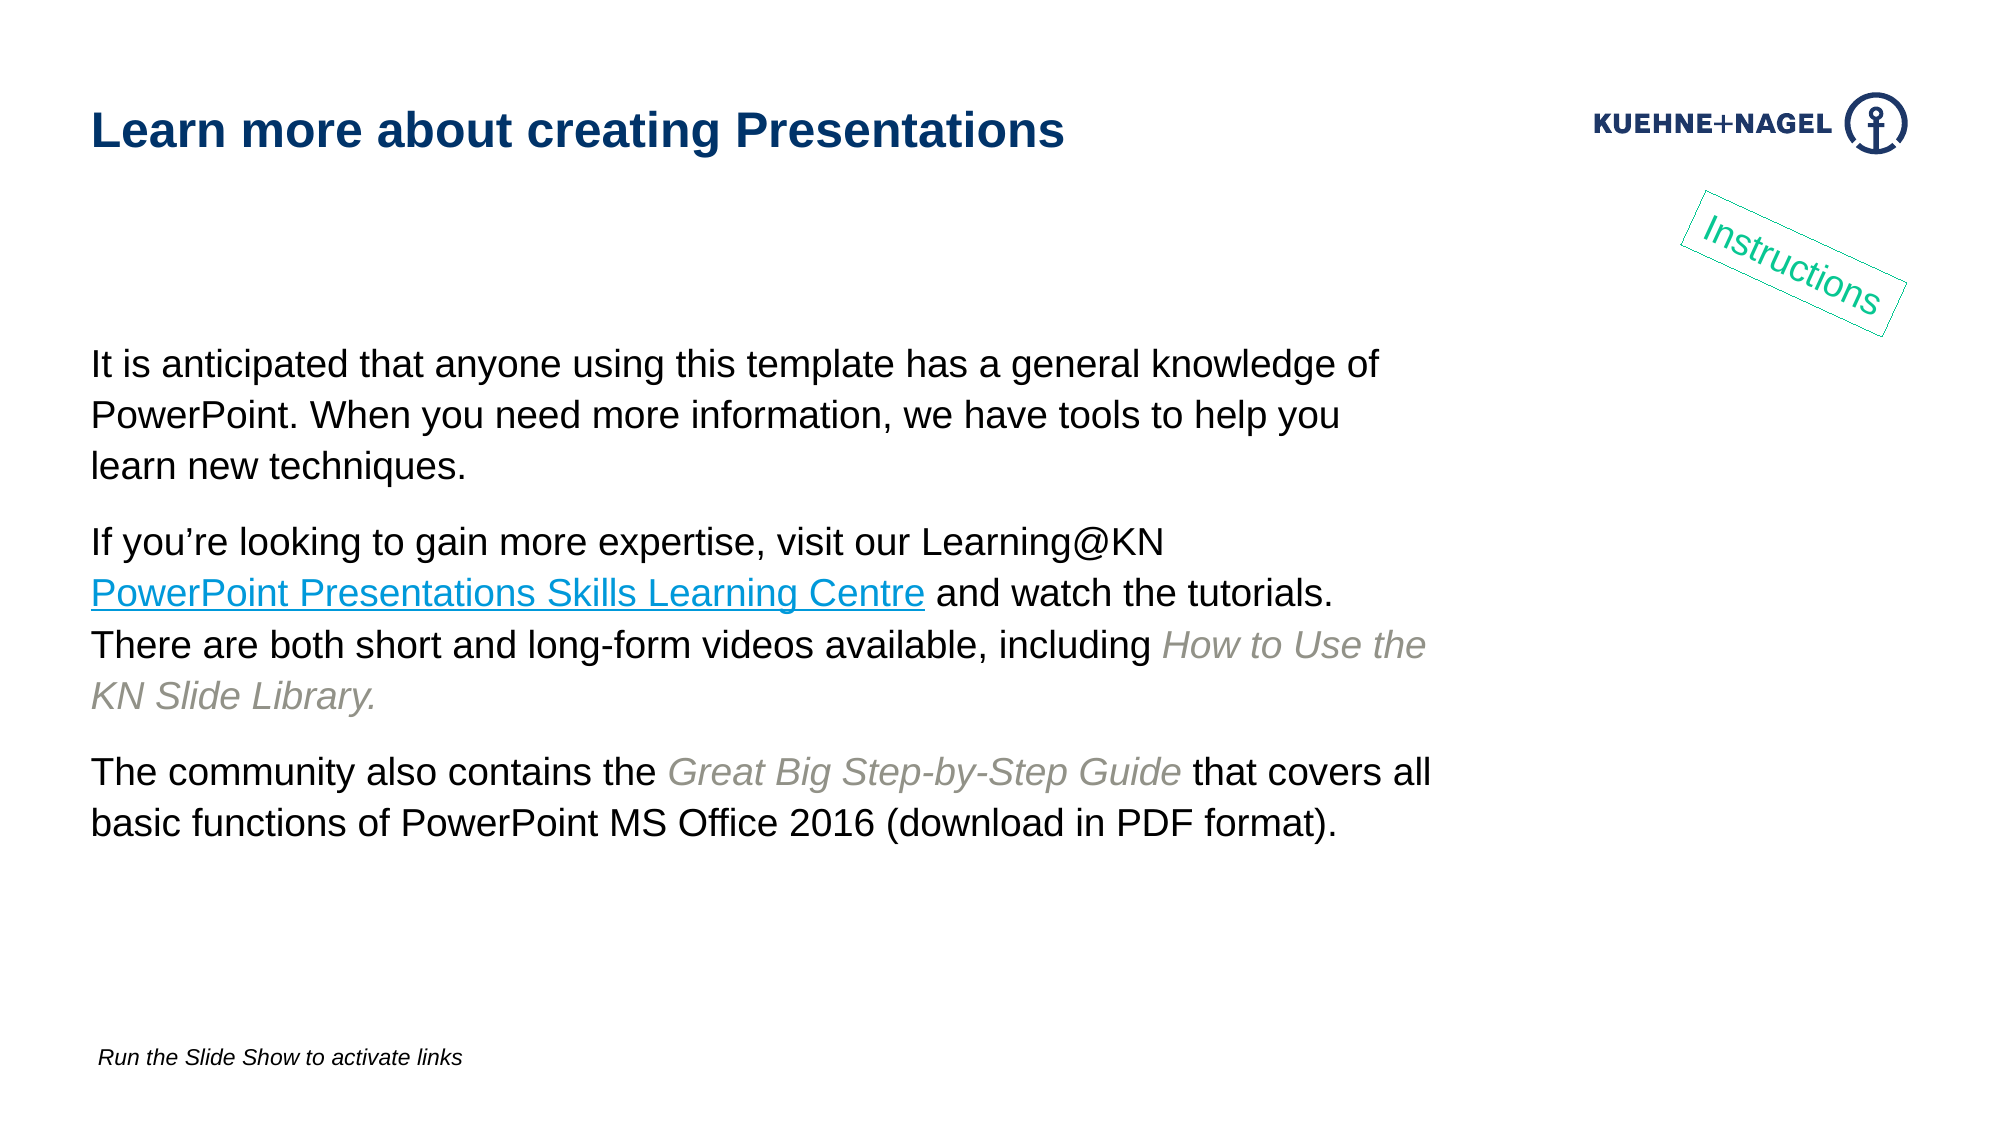

Learn more about creating Presentations
It is anticipated that anyone using this template has a general knowledge of PowerPoint. When you need more information, we have tools to help you  learn new techniques.
If you’re looking to gain more expertise, visit our Learning@KN PowerPoint Presentations Skills Learning Centre and watch the tutorials. There are both short and long-form videos available, including How to Use the KN Slide Library.
The community also contains the Great Big Step-by-Step Guide that covers all basic functions of PowerPoint MS Office 2016 (download in PDF format).

Run the Slide Show to activate links